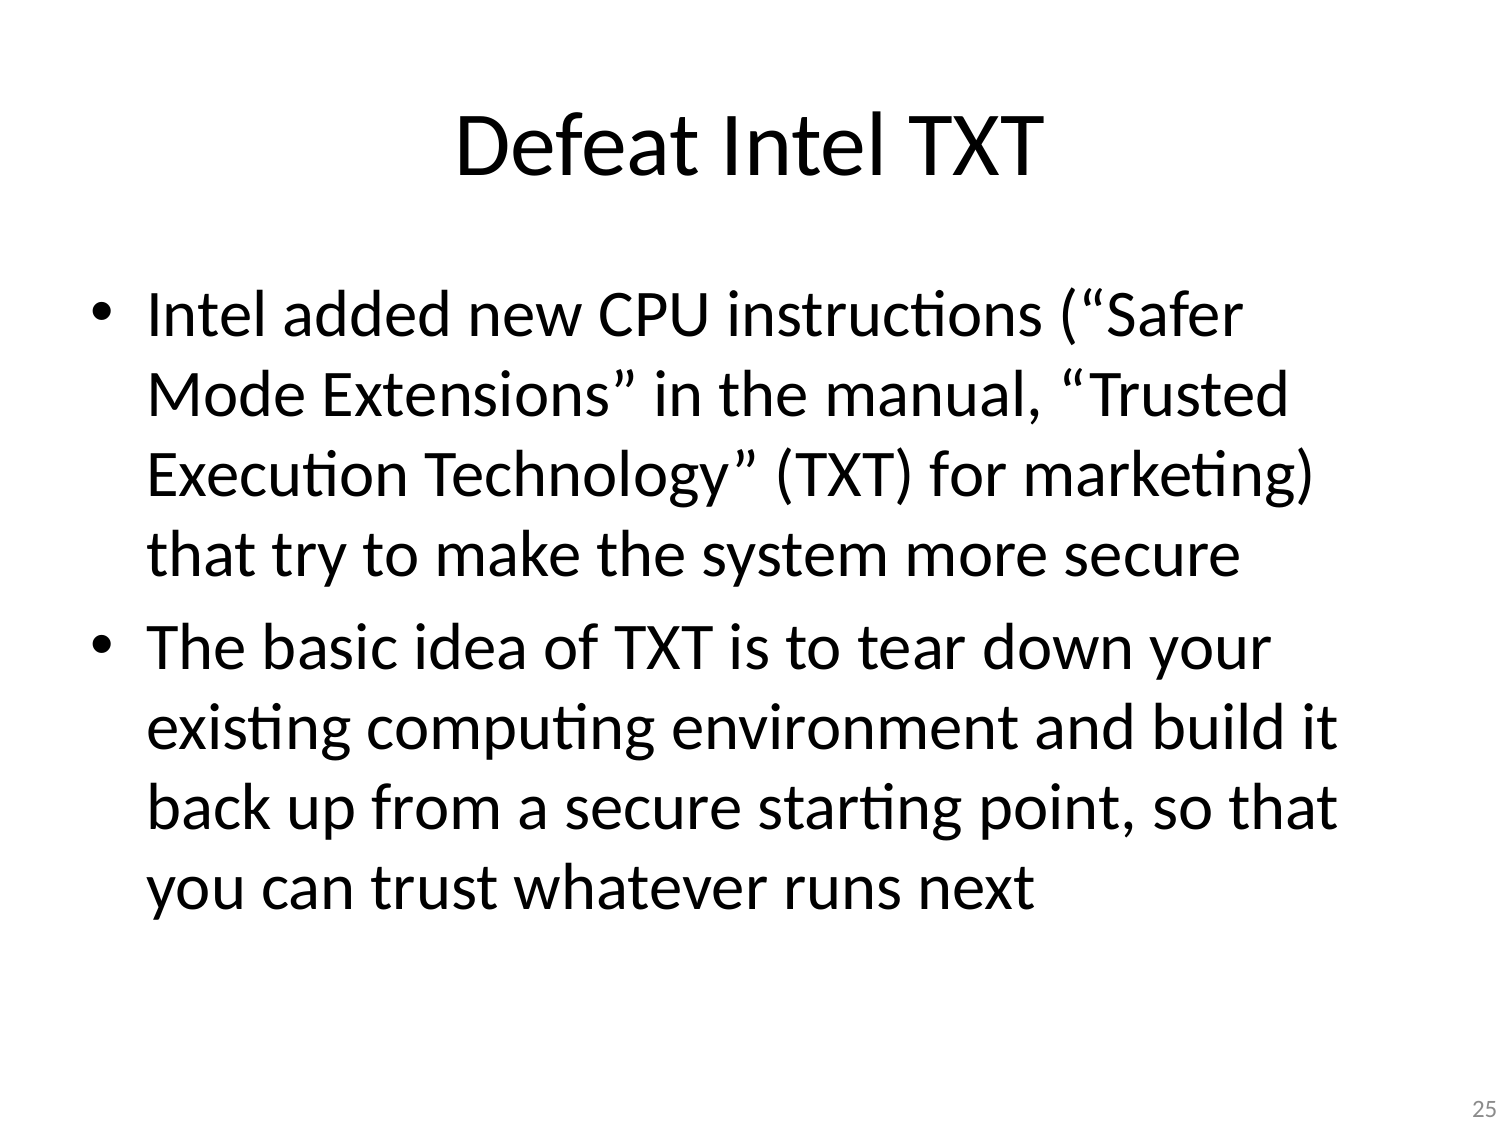

# Defeat Intel TXT
Intel added new CPU instructions (“Safer Mode Extensions” in the manual, “Trusted Execution Technology” (TXT) for marketing) that try to make the system more secure
The basic idea of TXT is to tear down your existing computing environment and build it back up from a secure starting point, so that you can trust whatever runs next
25